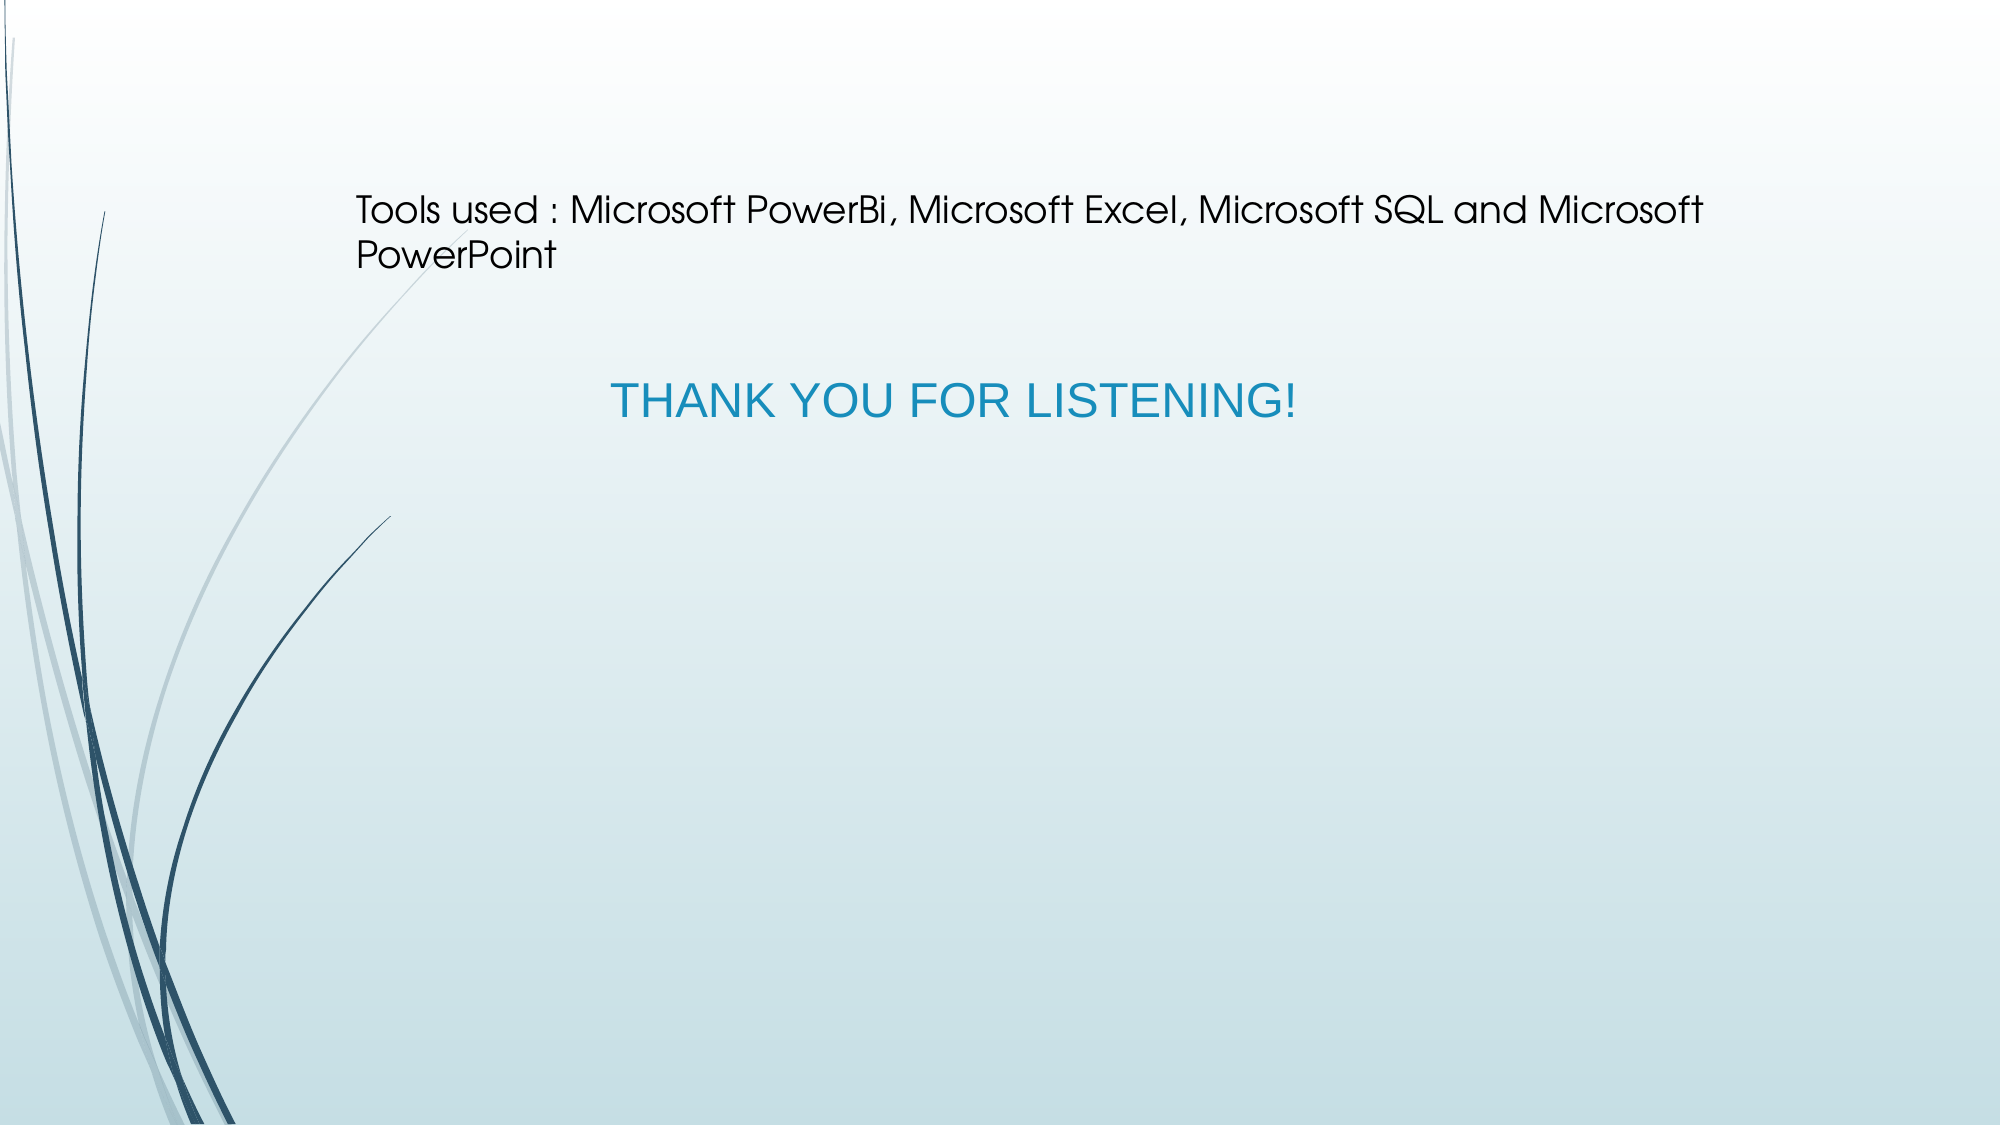

Tools used : Microsoft PowerBi, Microsoft Excel, Microsoft SQL and Microsoft PowerPoint
# THANK YOU FOR LISTENING!